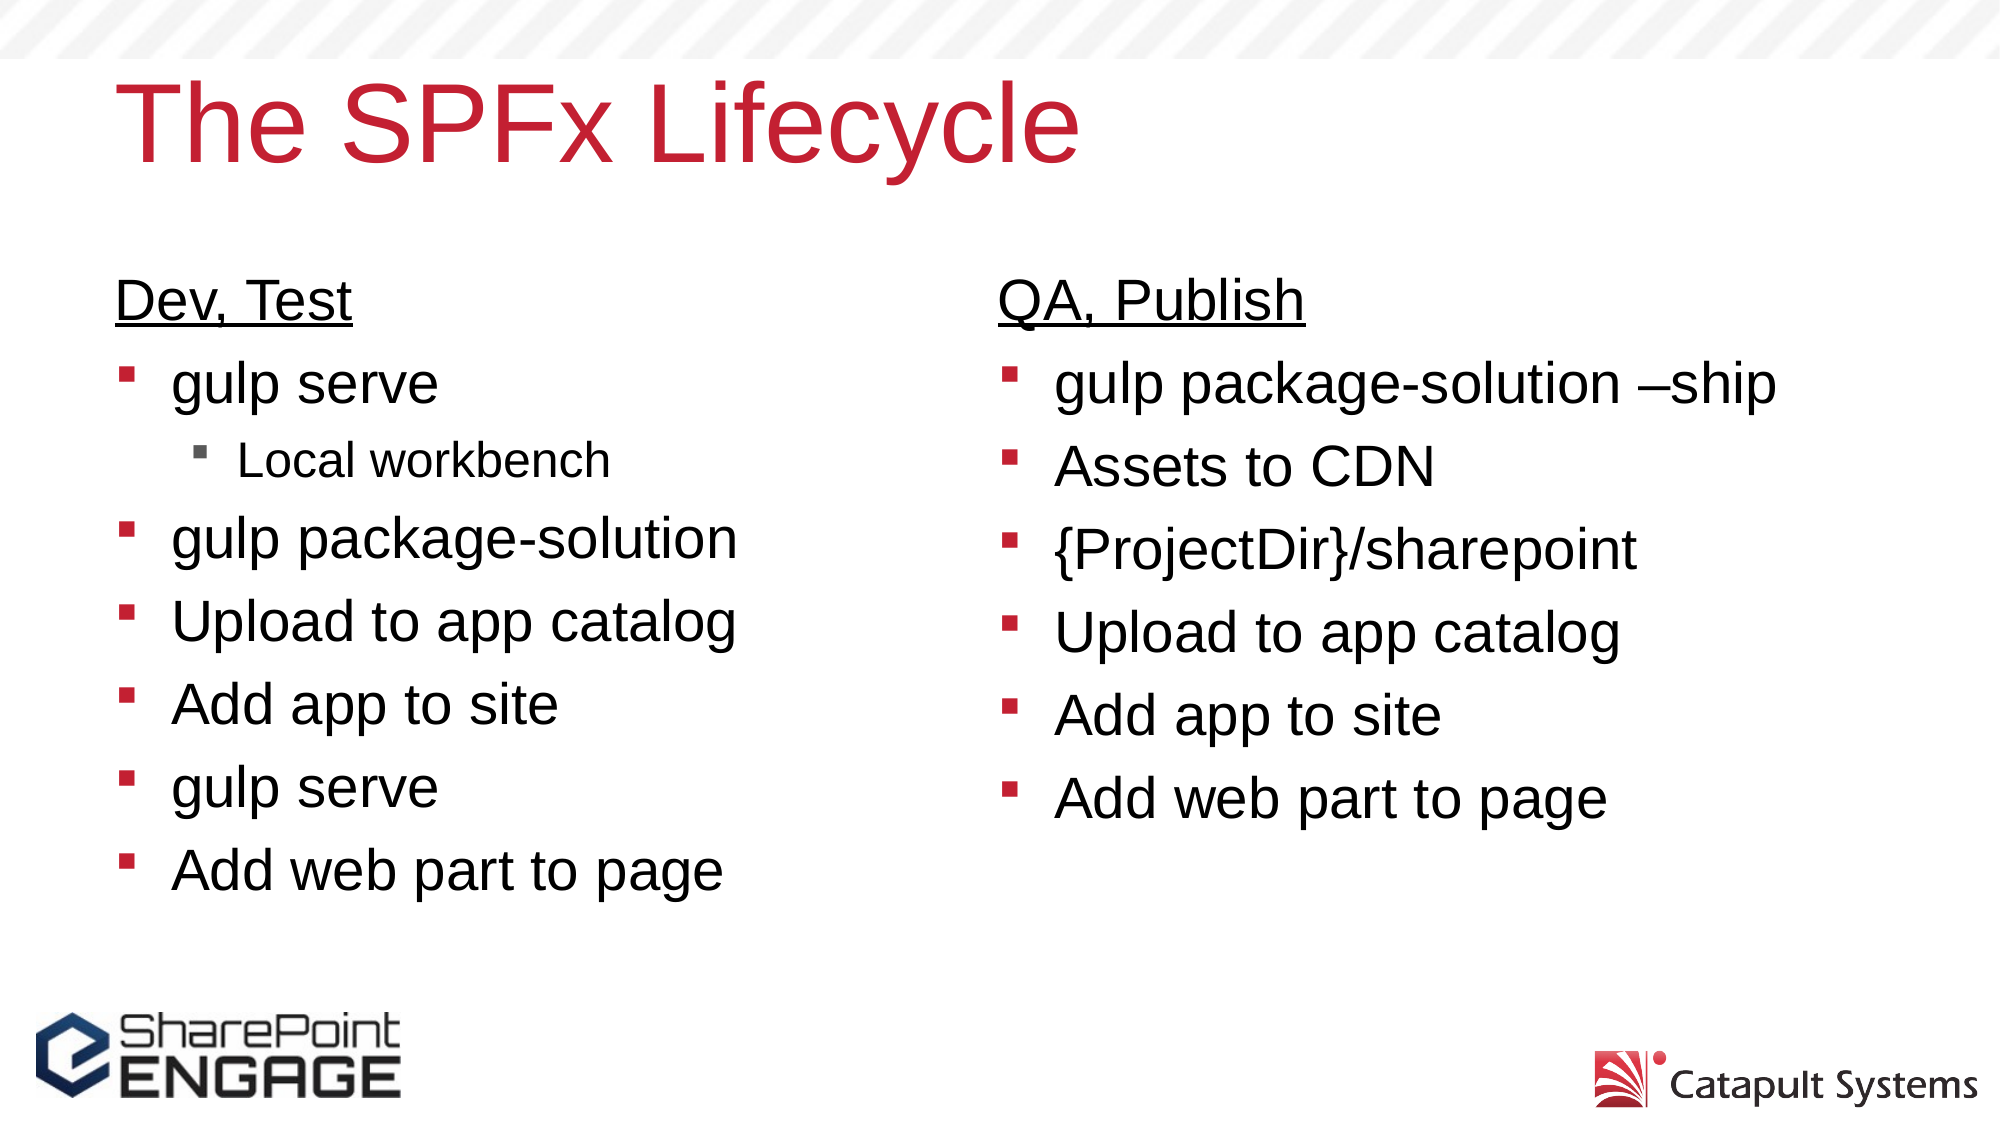

# The SPFx Lifecycle
Dev, Test
gulp serve
Local workbench
gulp package-solution
Upload to app catalog
Add app to site
gulp serve
Add web part to page

QA, Publish
gulp package-solution –ship
Assets to CDN
{ProjectDir}/sharepoint
Upload to app catalog
Add app to site
Add web part to page